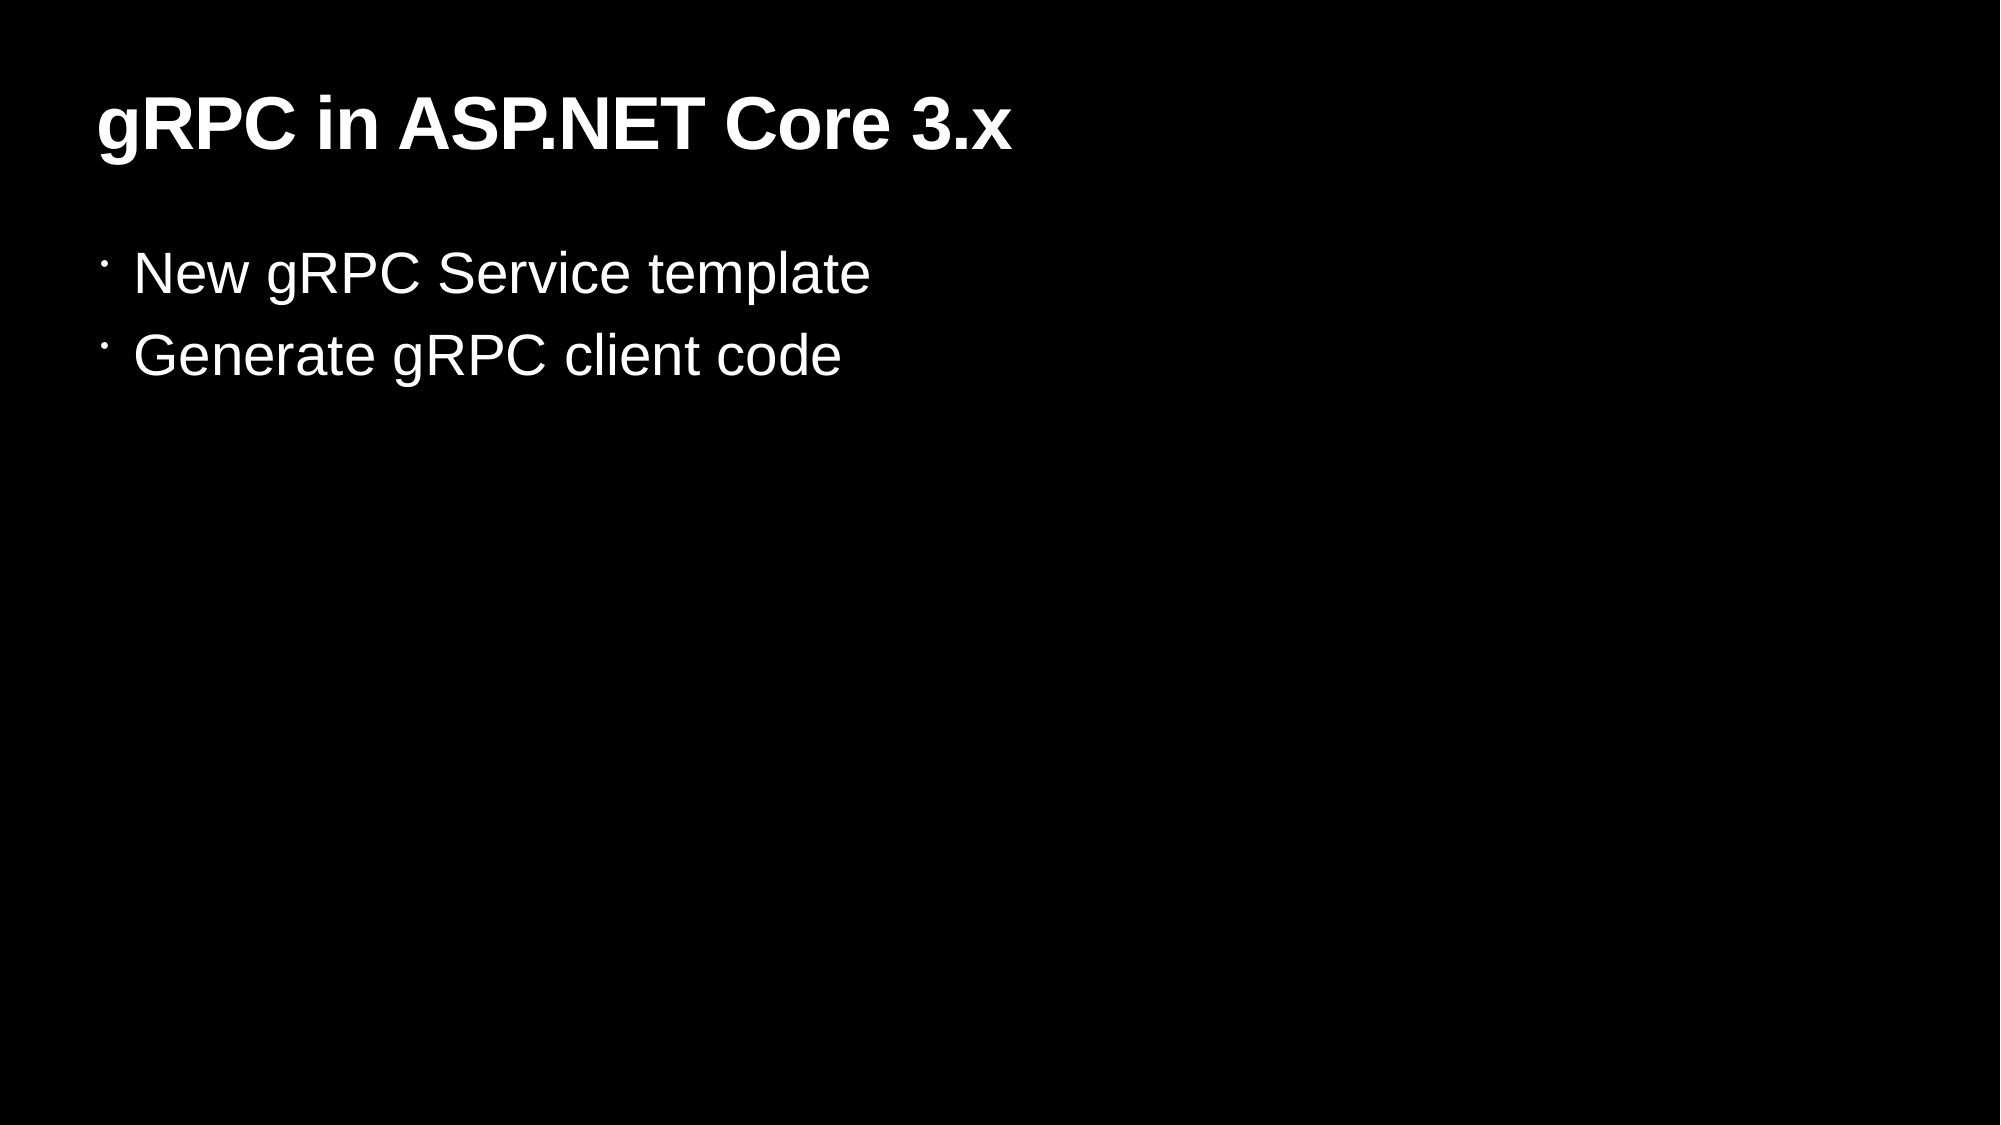

# gRPC in ASP.NET Core 3.x
New gRPC Service template
Generate gRPC client code